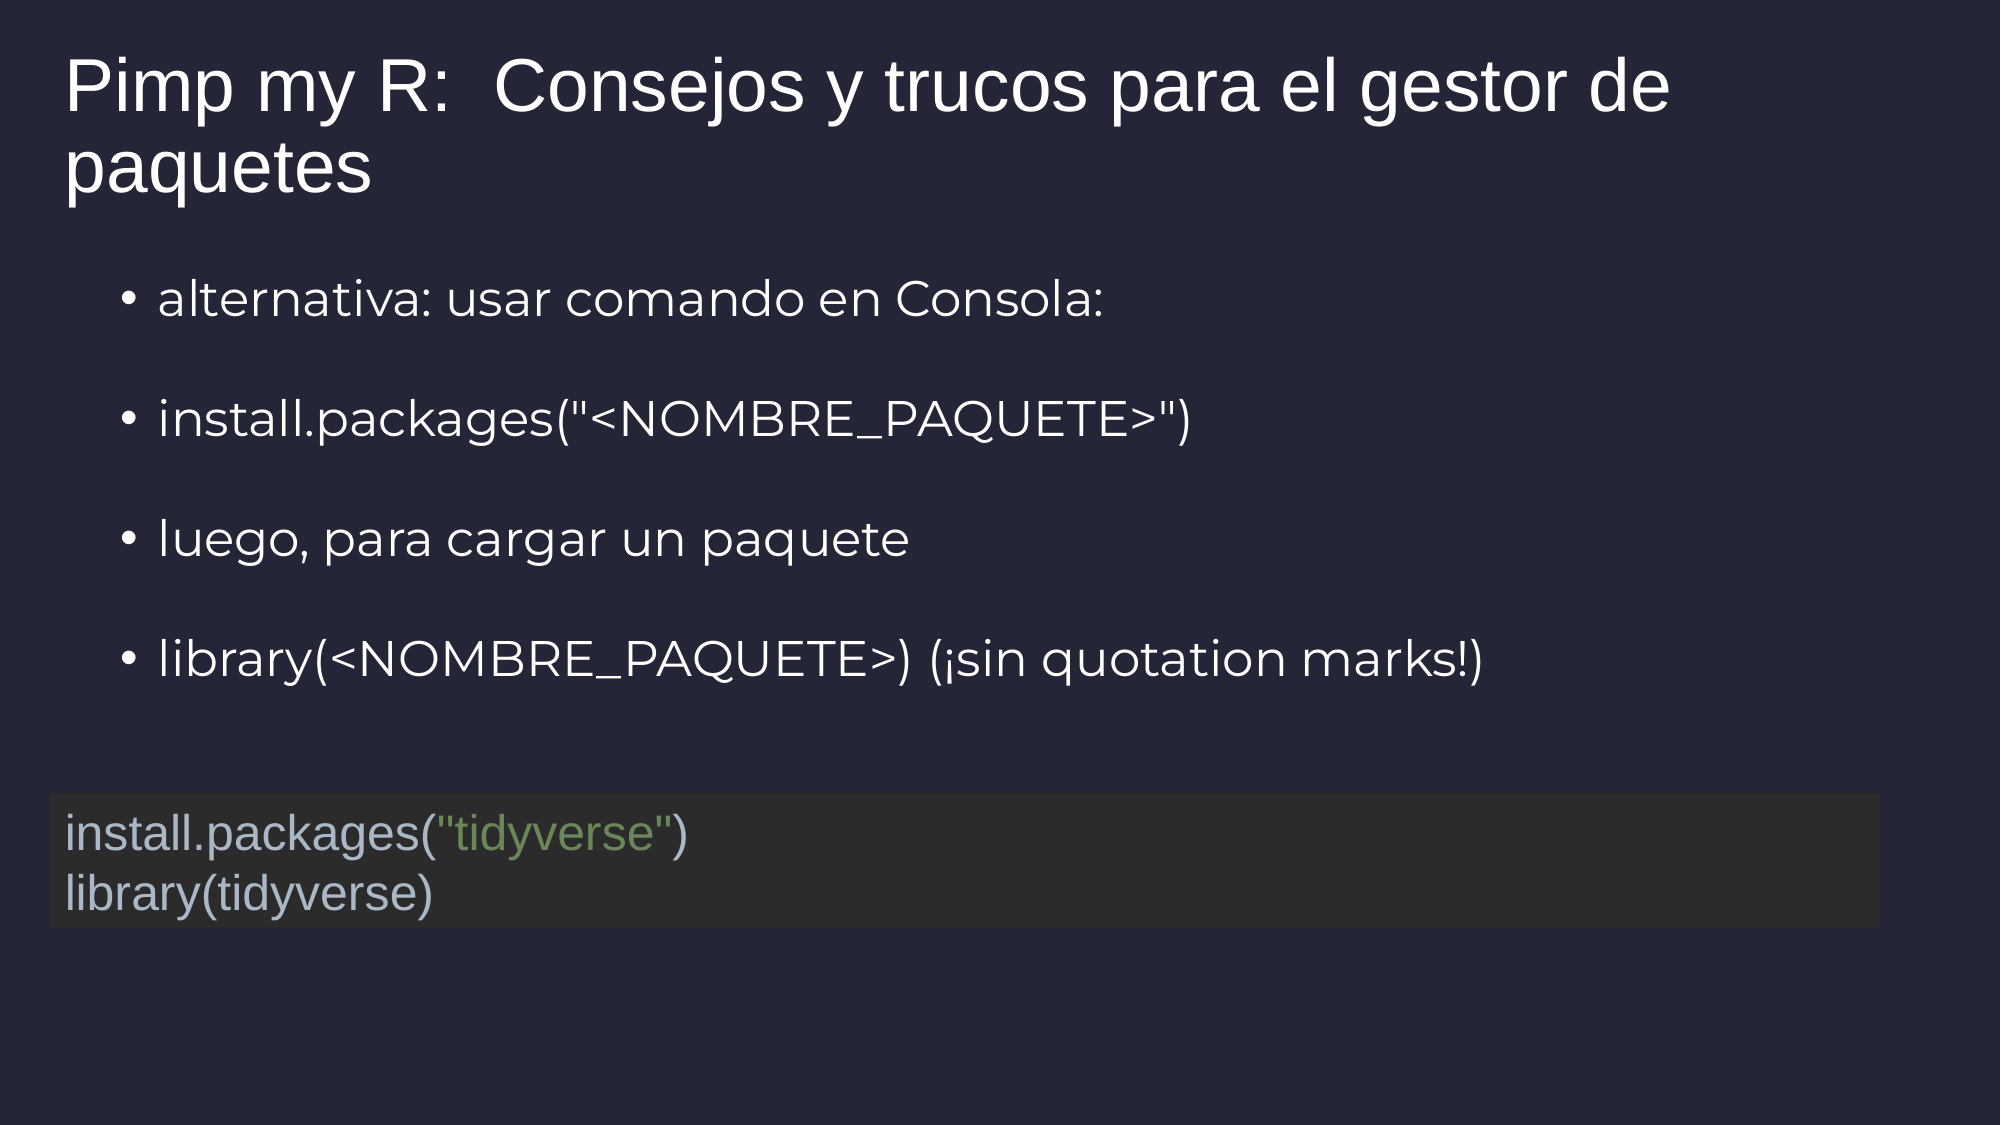

# Pimp my R:  Consejos y trucos para el gestor de paquetes
alternativa: usar comando en Consola:

install.packages("<NOMBRE_PAQUETE>")

luego, para cargar un paquete

library(<NOMBRE_PAQUETE>) (¡sin quotation marks!)
install.packages("tidyverse")
library(tidyverse)